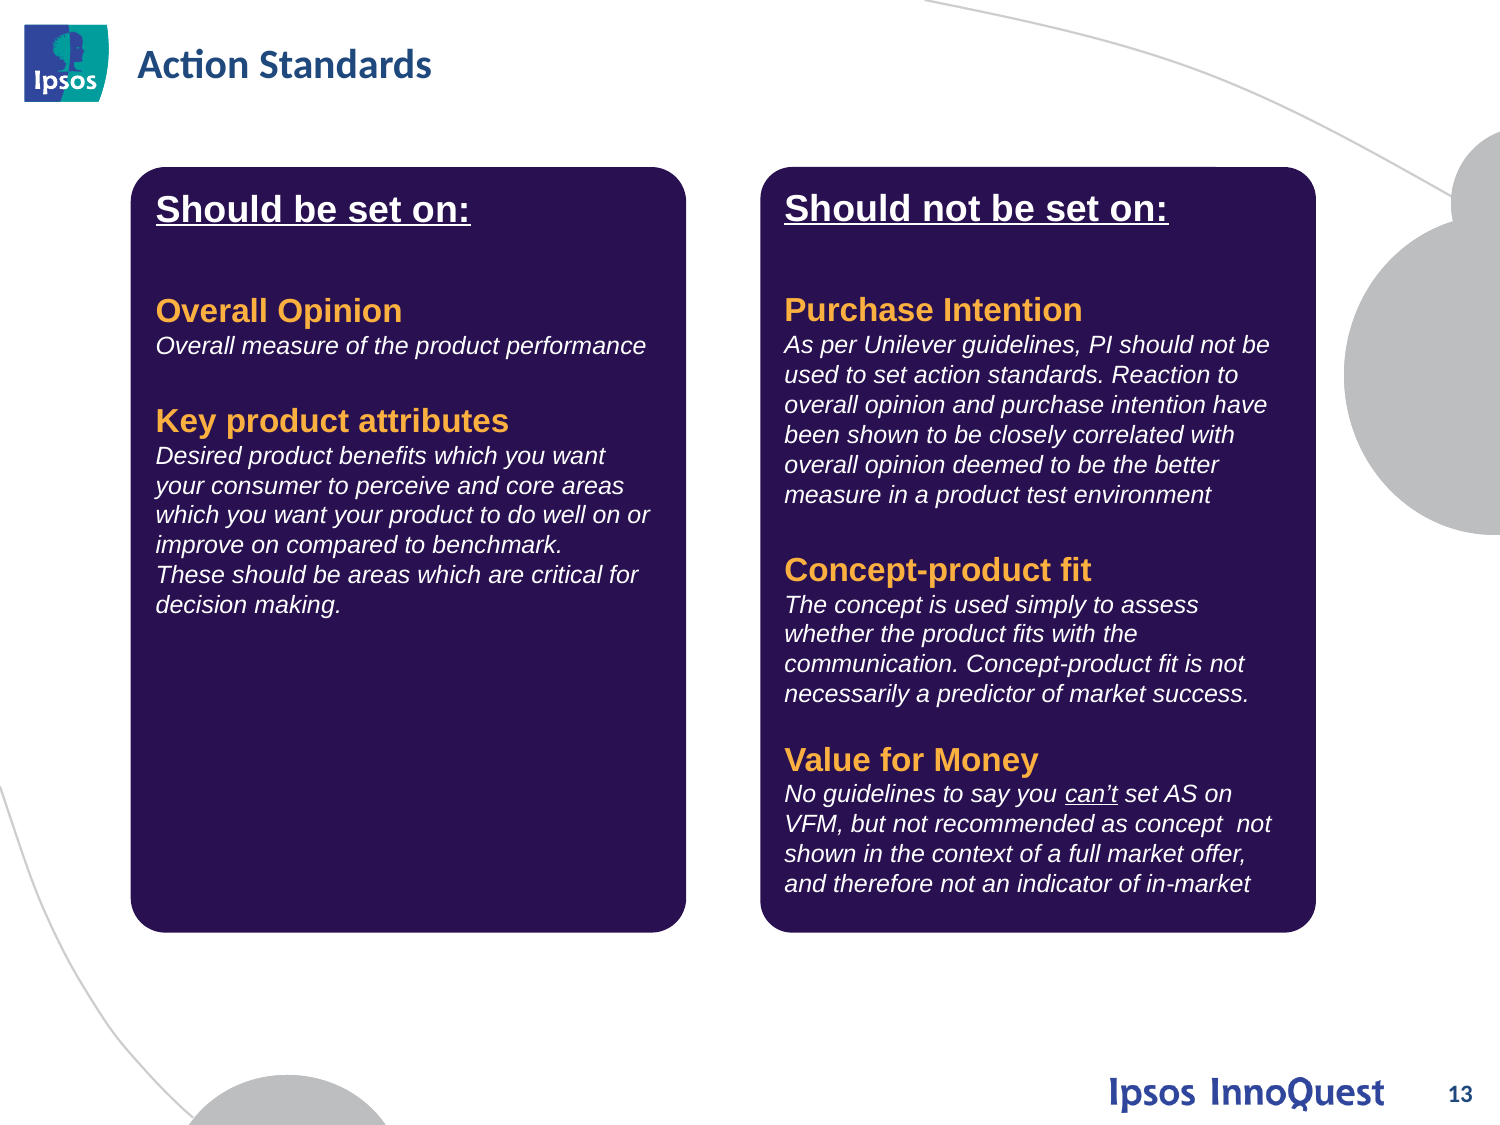

# Action Standards
Should be set on:
Overall Opinion
Overall measure of the product performance

Key product attributes
Desired product benefits which you want your consumer to perceive and core areas which you want your product to do well on or improve on compared to benchmark.
These should be areas which are critical for decision making.
Should not be set on:
Purchase Intention
As per Unilever guidelines, PI should not be used to set action standards. Reaction to overall opinion and purchase intention have been shown to be closely correlated with overall opinion deemed to be the better measure in a product test environment

Concept-product fit
The concept is used simply to assess whether the product fits with the communication. Concept-product fit is not necessarily a predictor of market success.

Value for Money
No guidelines to say you can’t set AS on VFM, but not recommended as concept  not shown in the context of a full market offer, and therefore not an indicator of in-market.
13